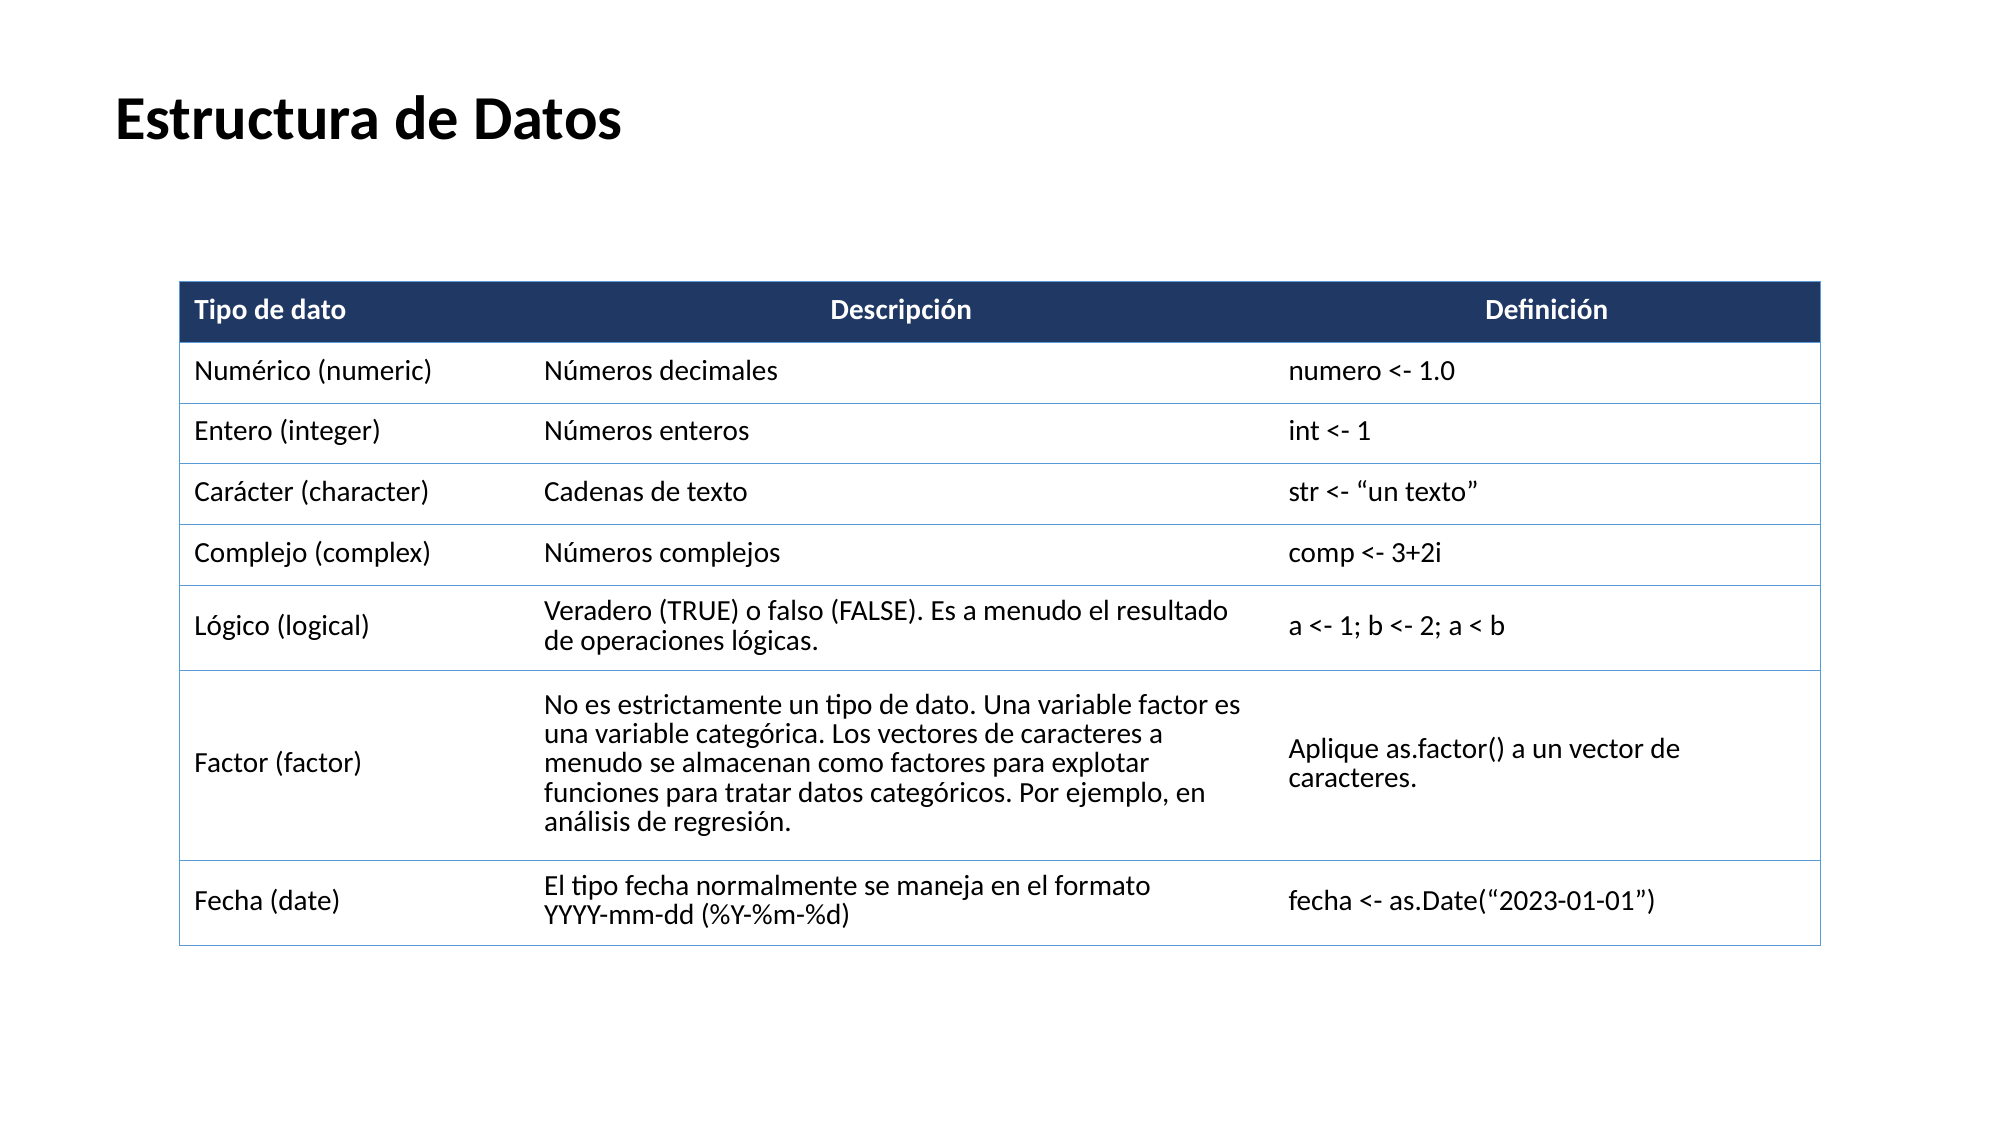

Estructura de Datos
| Tipo de dato | Descripción | Definición |
| --- | --- | --- |
| Numérico (numeric) | Números decimales | numero <- 1.0 |
| Entero (integer) | Números enteros | int <- 1 |
| Carácter (character) | Cadenas de texto | str <- “un texto” |
| Complejo (complex) | Números complejos | comp <- 3+2i |
| Lógico (logical) | Veradero (TRUE) o falso (FALSE). Es a menudo el resultado de operaciones lógicas. | a <- 1; b <- 2; a < b |
| Factor (factor) | No es estrictamente un tipo de dato. Una variable factor es una variable categórica. Los vectores de caracteres a menudo se almacenan como factores para explotar funciones para tratar datos categóricos. Por ejemplo, en análisis de regresión. | Aplique as.factor() a un vector de caracteres. |
| Fecha (date) | El tipo fecha normalmente se maneja en el formato YYYY-mm-dd (%Y-%m-%d) | fecha <- as.Date(“2023-01-01”) |